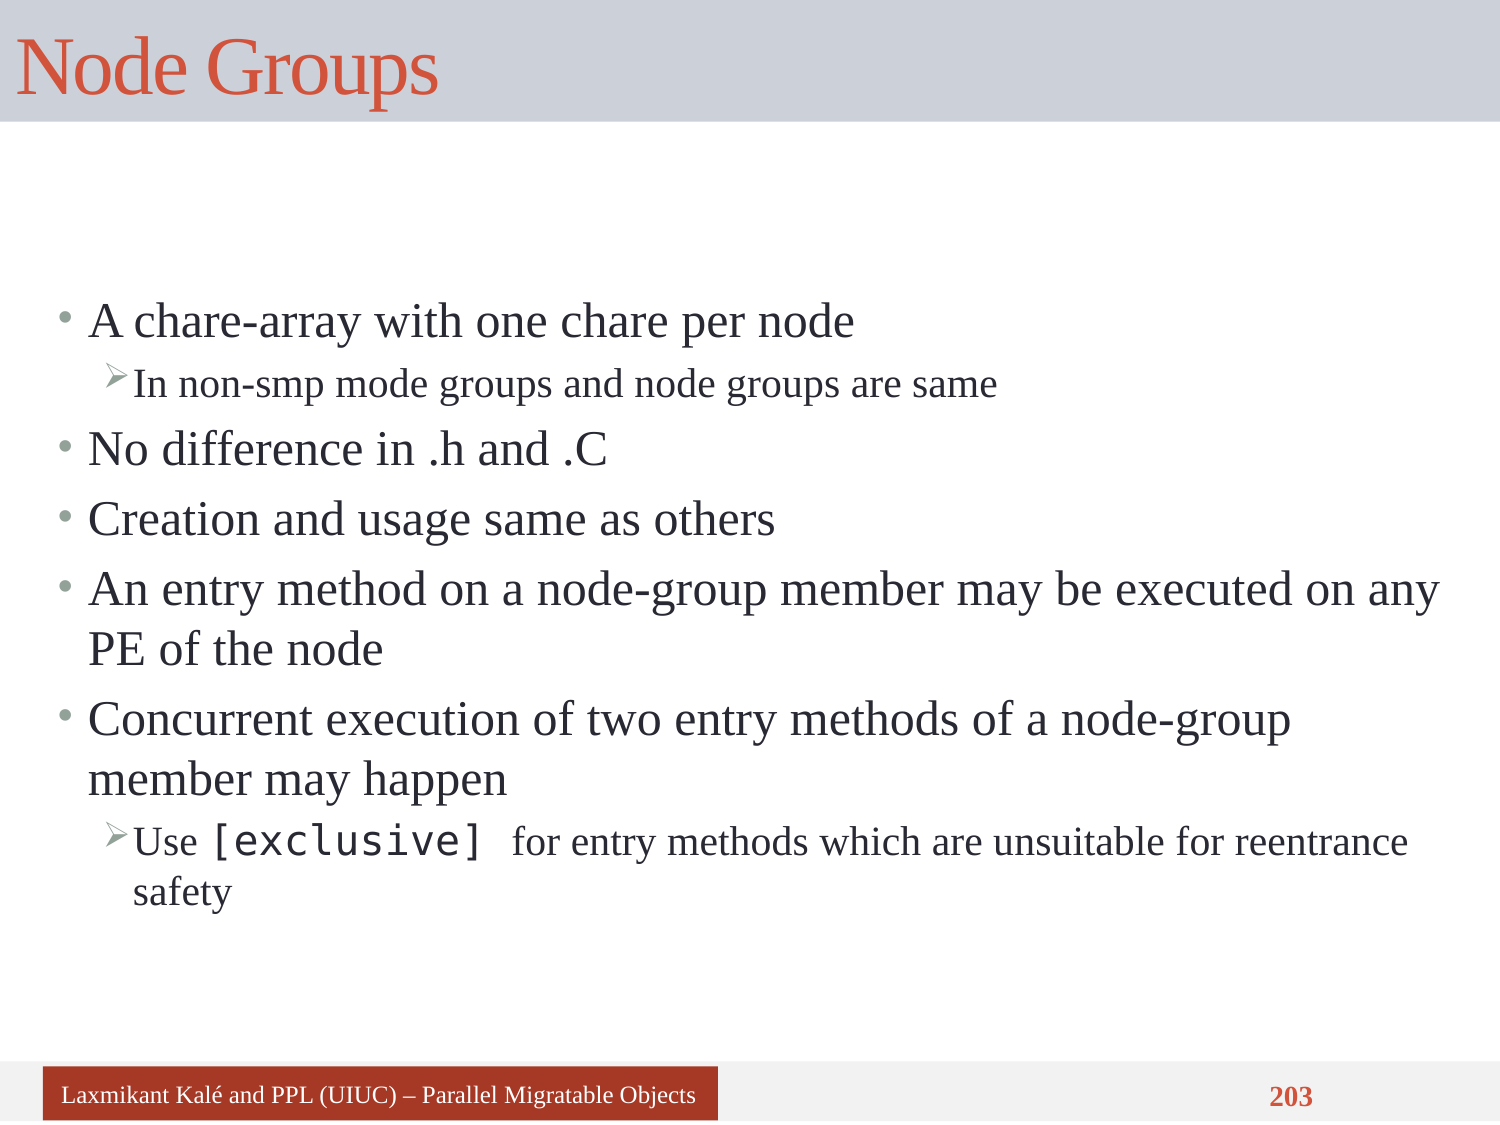

# Node Groups
A chare-array with one chare per node
In non-smp mode groups and node groups are same
No difference in .h and .C
Creation and usage same as others
An entry method on a node-group member may be executed on any PE of the node
Concurrent execution of two entry methods of a node-group member may happen
Use [exclusive] for entry methods which are unsuitable for reentrance safety
Laxmikant Kalé and PPL (UIUC) – Parallel Migratable Objects
203